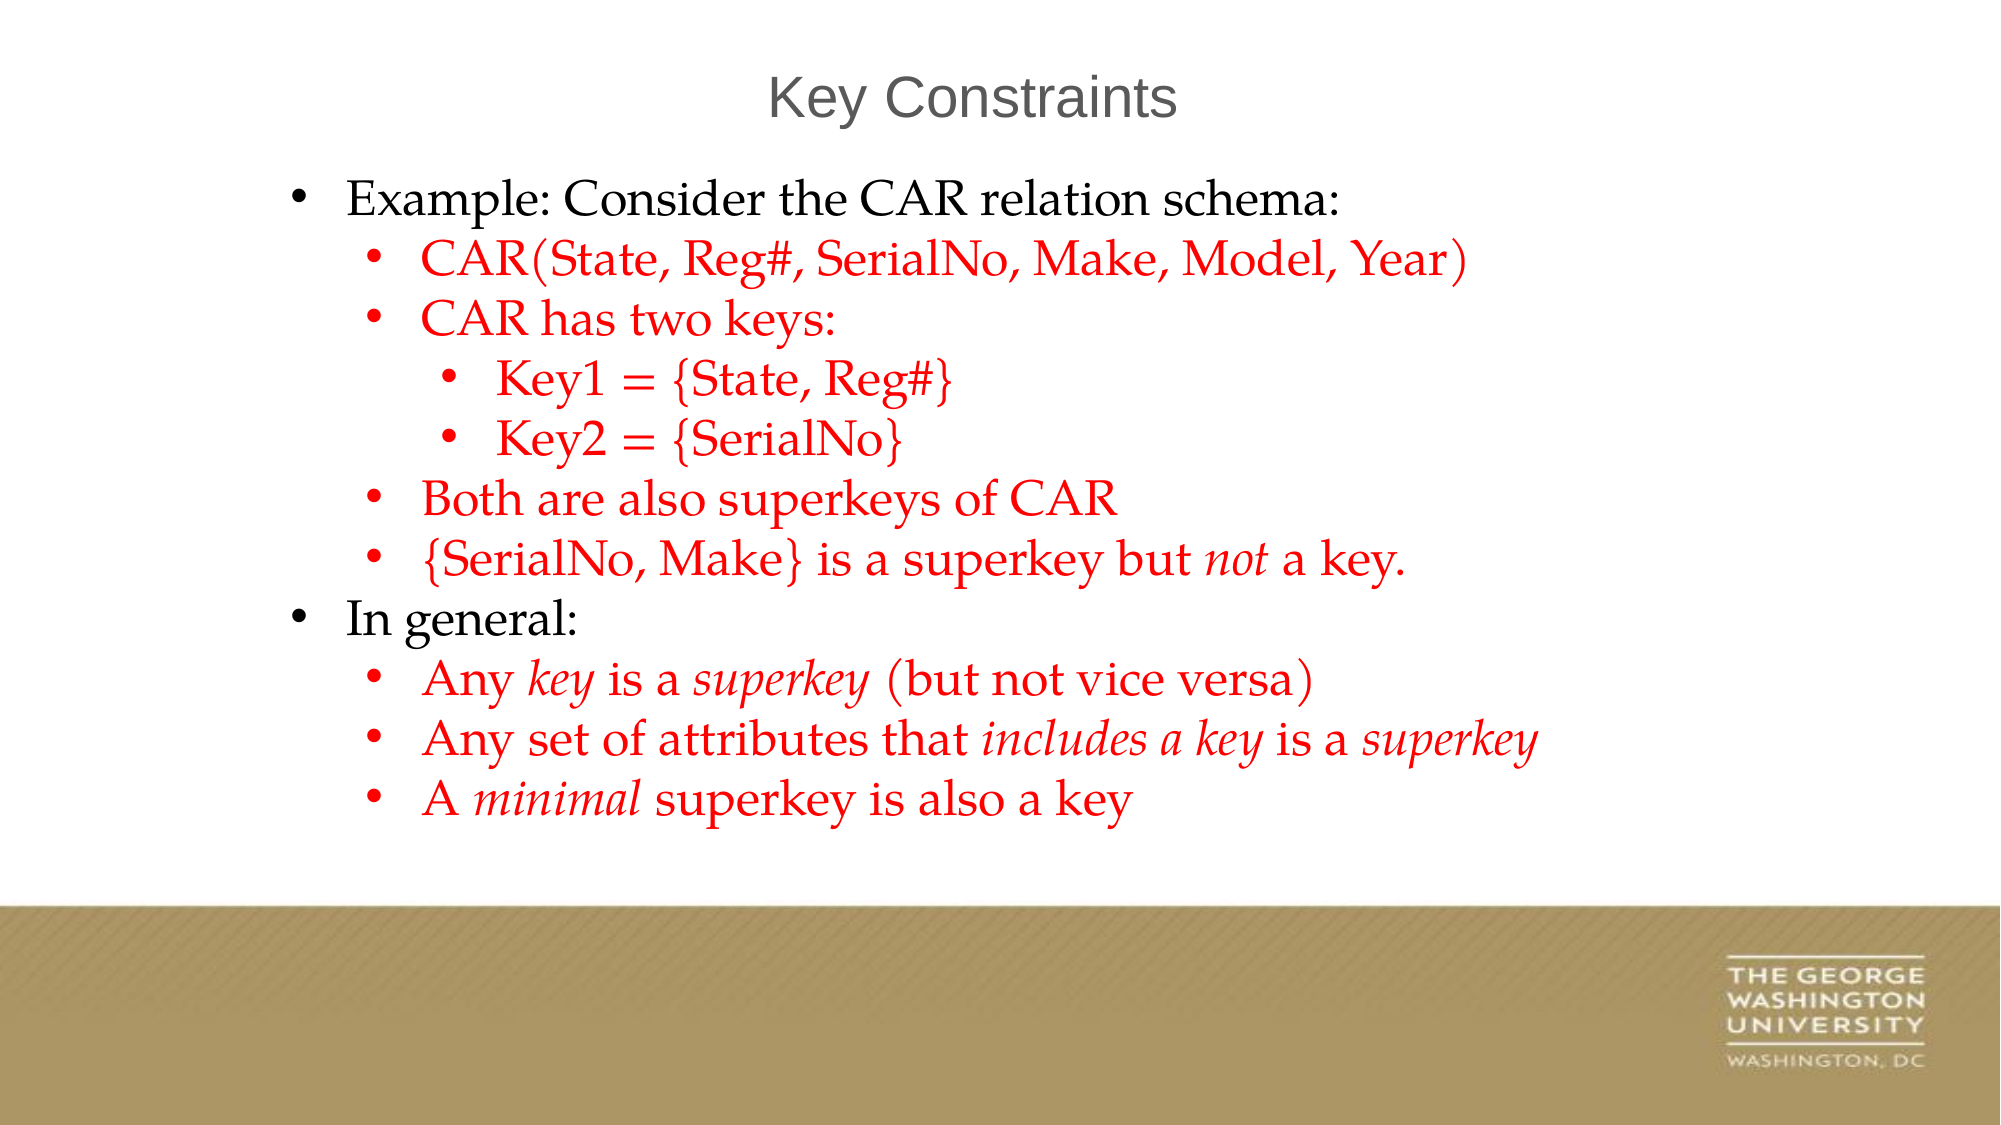

Key Constraints
Example: Consider the CAR relation schema:
CAR(State, Reg#, SerialNo, Make, Model, Year)
CAR has two keys:
Key1 = {State, Reg#}
Key2 = {SerialNo}
Both are also superkeys of CAR
{SerialNo, Make} is a superkey but not a key.
In general:
Any key is a superkey (but not vice versa)
Any set of attributes that includes a key is a superkey
A minimal superkey is also a key